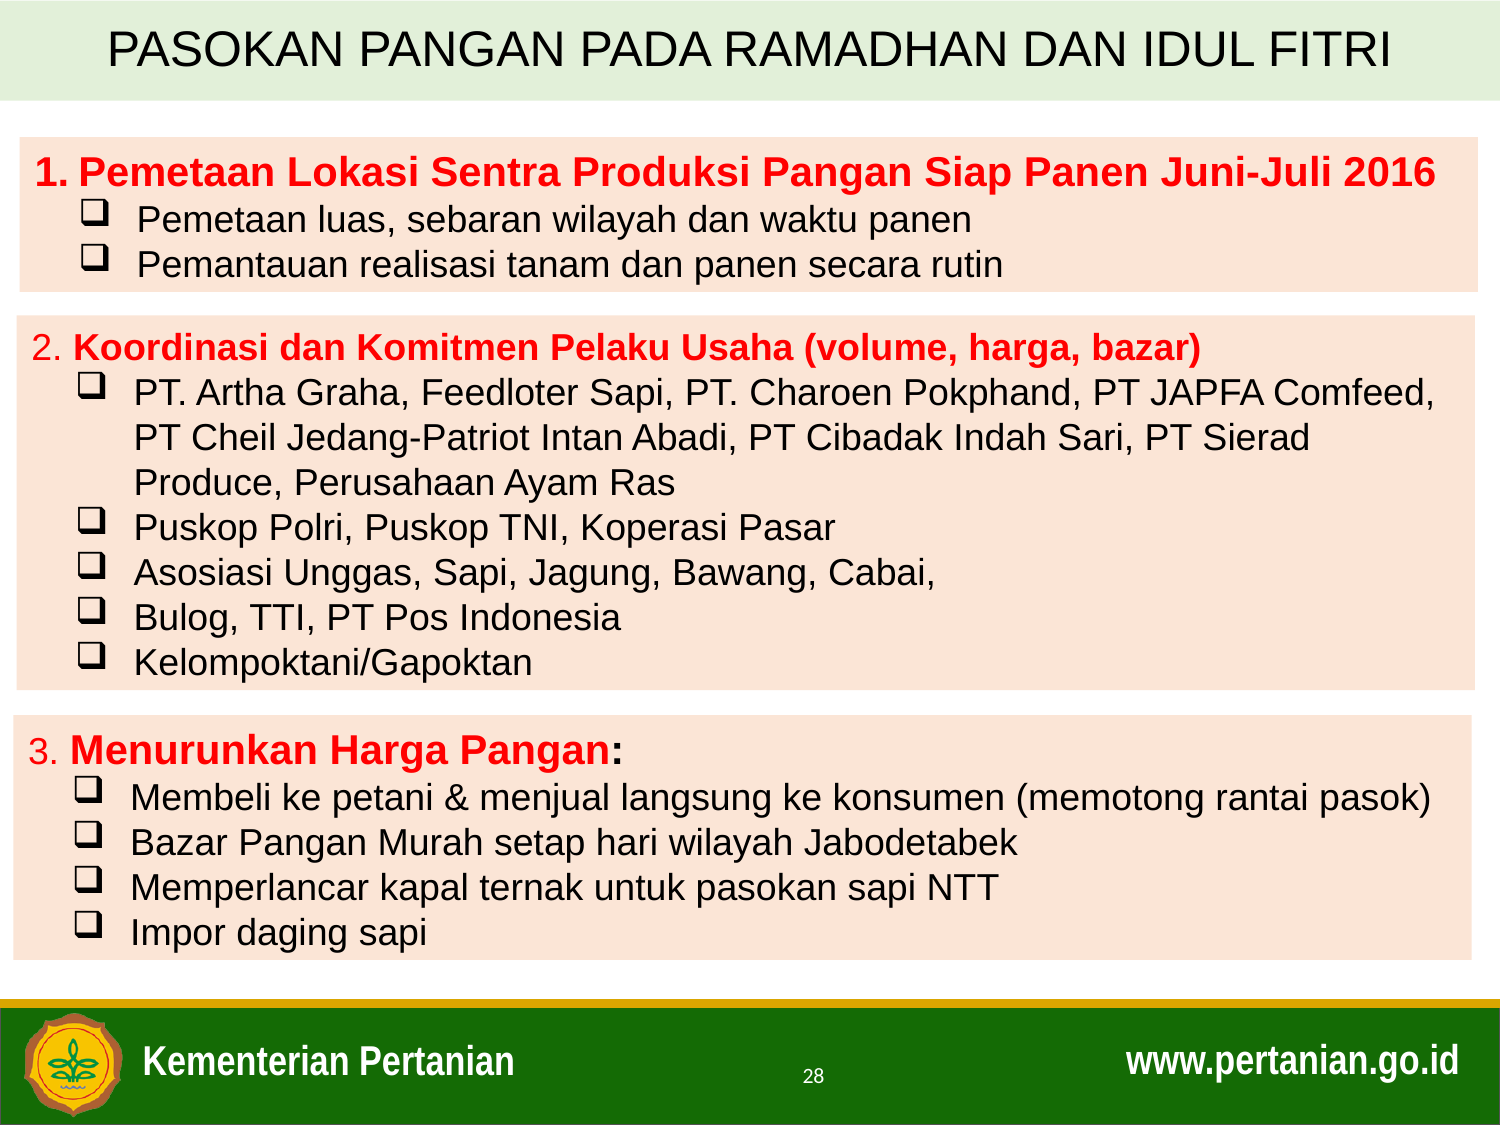

# PASOKAN PANGAN PADA RAMADHAN DAN IDUL FITRI
Pemetaan Lokasi Sentra Produksi Pangan Siap Panen Juni-Juli 2016
Pemetaan luas, sebaran wilayah dan waktu panen
Pemantauan realisasi tanam dan panen secara rutin
2. Koordinasi dan Komitmen Pelaku Usaha (volume, harga, bazar)
PT. Artha Graha, Feedloter Sapi, PT. Charoen Pokphand, PT JAPFA Comfeed, PT Cheil Jedang-Patriot Intan Abadi, PT Cibadak Indah Sari, PT Sierad Produce, Perusahaan Ayam Ras
Puskop Polri, Puskop TNI, Koperasi Pasar
Asosiasi Unggas, Sapi, Jagung, Bawang, Cabai,
Bulog, TTI, PT Pos Indonesia
Kelompoktani/Gapoktan
3. Menurunkan Harga Pangan:
Membeli ke petani & menjual langsung ke konsumen (memotong rantai pasok)
Bazar Pangan Murah setap hari wilayah Jabodetabek
Memperlancar kapal ternak untuk pasokan sapi NTT
Impor daging sapi
28